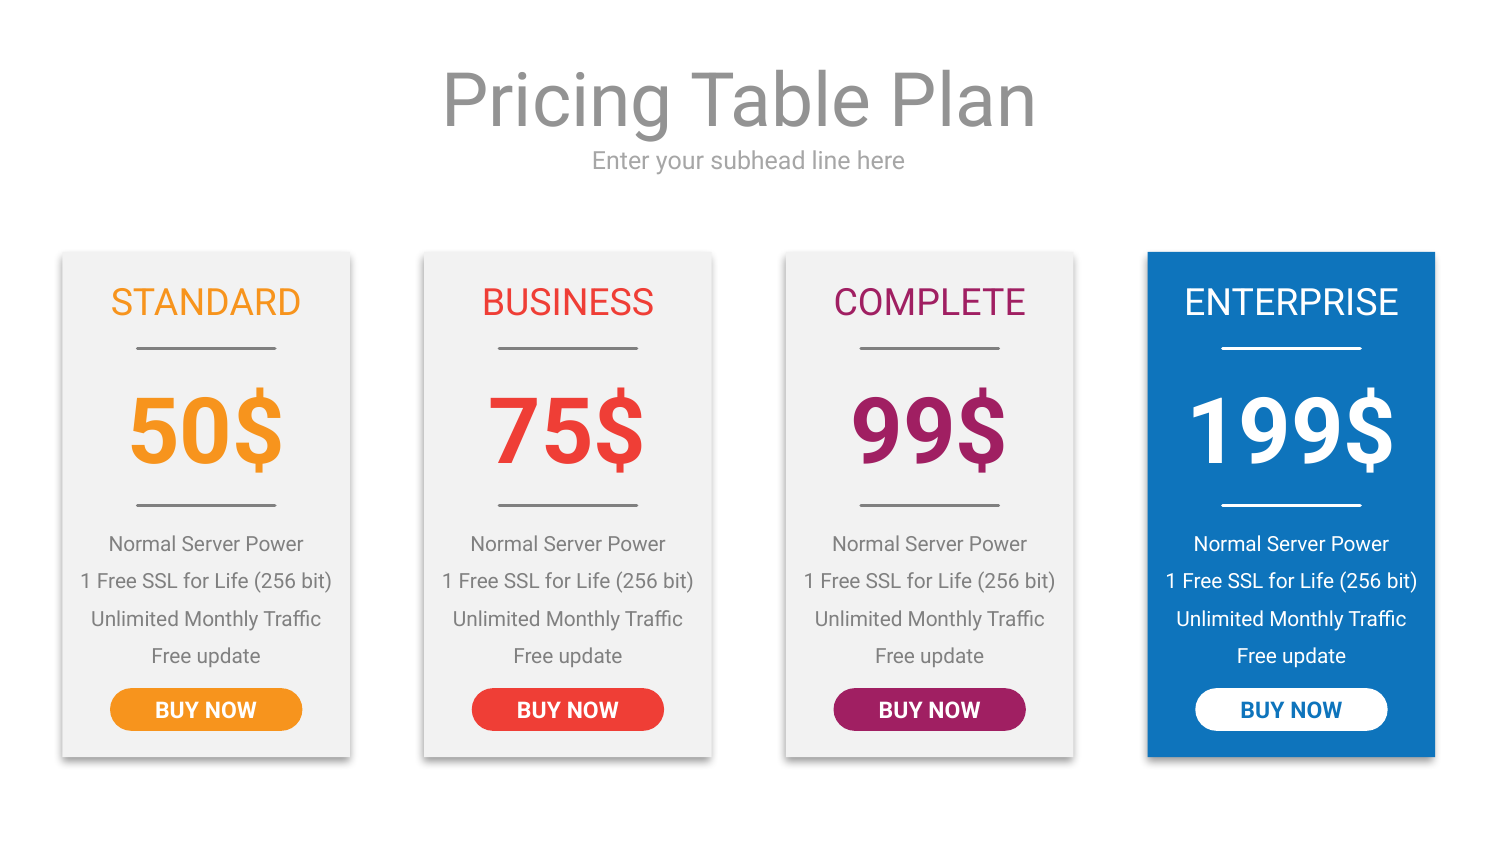

# Pricing Table Plan
Enter your subhead line here

STANDARD
BUSINESS
COMPLETE
ENTERPRISE
50$
75$
99$
199$
Normal Server Power
1 Free SSL for Life (256 bit)
Unlimited Monthly Traffic
Free update
Normal Server Power
1 Free SSL for Life (256 bit)
Unlimited Monthly Traffic
Free update
Normal Server Power
1 Free SSL for Life (256 bit)
Unlimited Monthly Traffic
Free update
Normal Server Power
1 Free SSL for Life (256 bit)
Unlimited Monthly Traffic
Free update
BUY NOW
BUY NOW
BUY NOW
BUY NOW